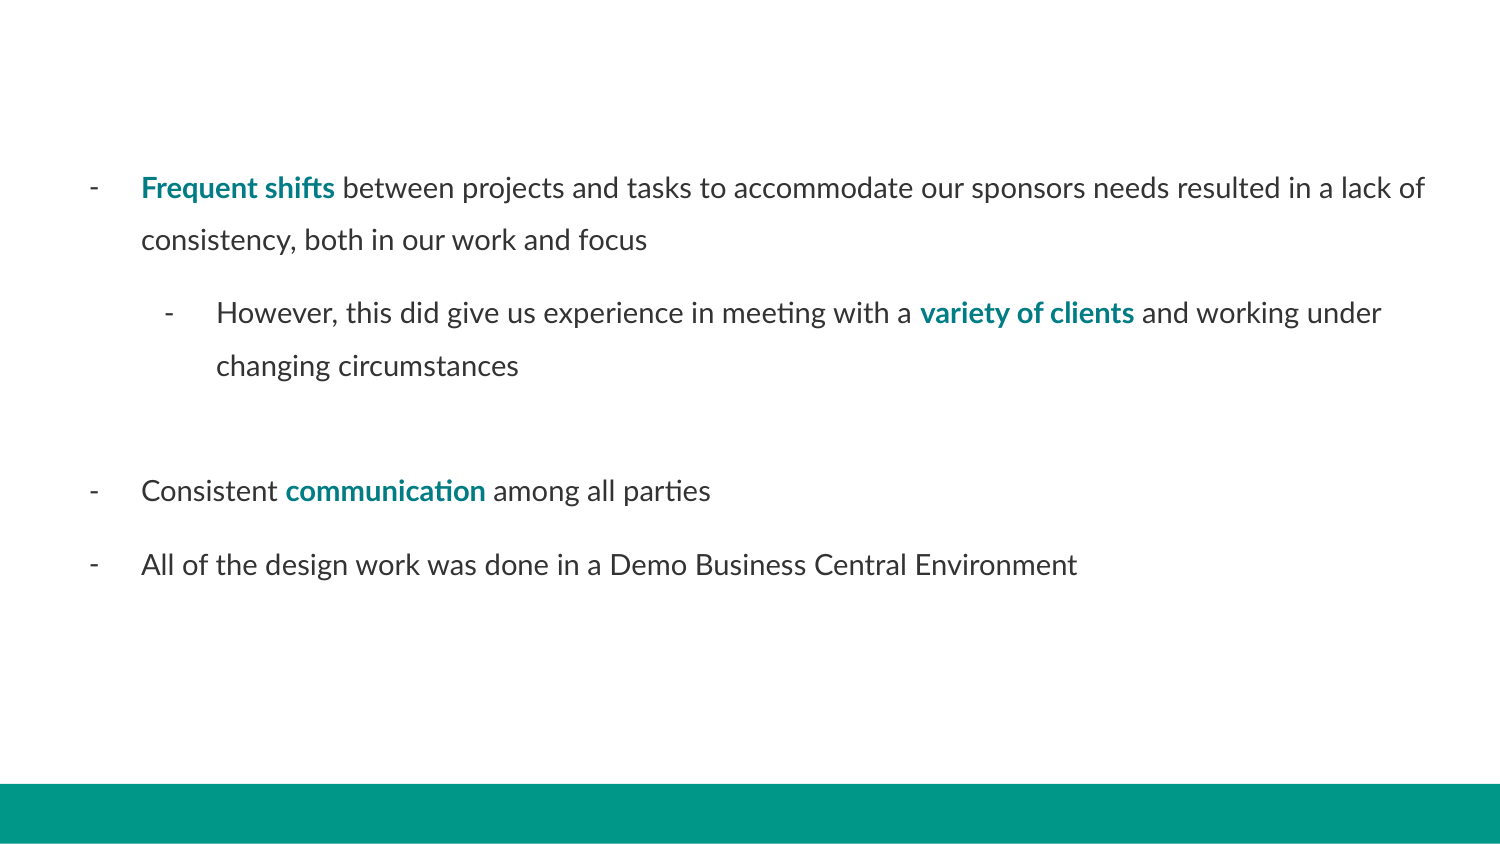

Frequent shifts between projects and tasks to accommodate our sponsors needs resulted in a lack of consistency, both in our work and focus
However, this did give us experience in meeting with a variety of clients and working under changing circumstances
Consistent communication among all parties
All of the design work was done in a Demo Business Central Environment